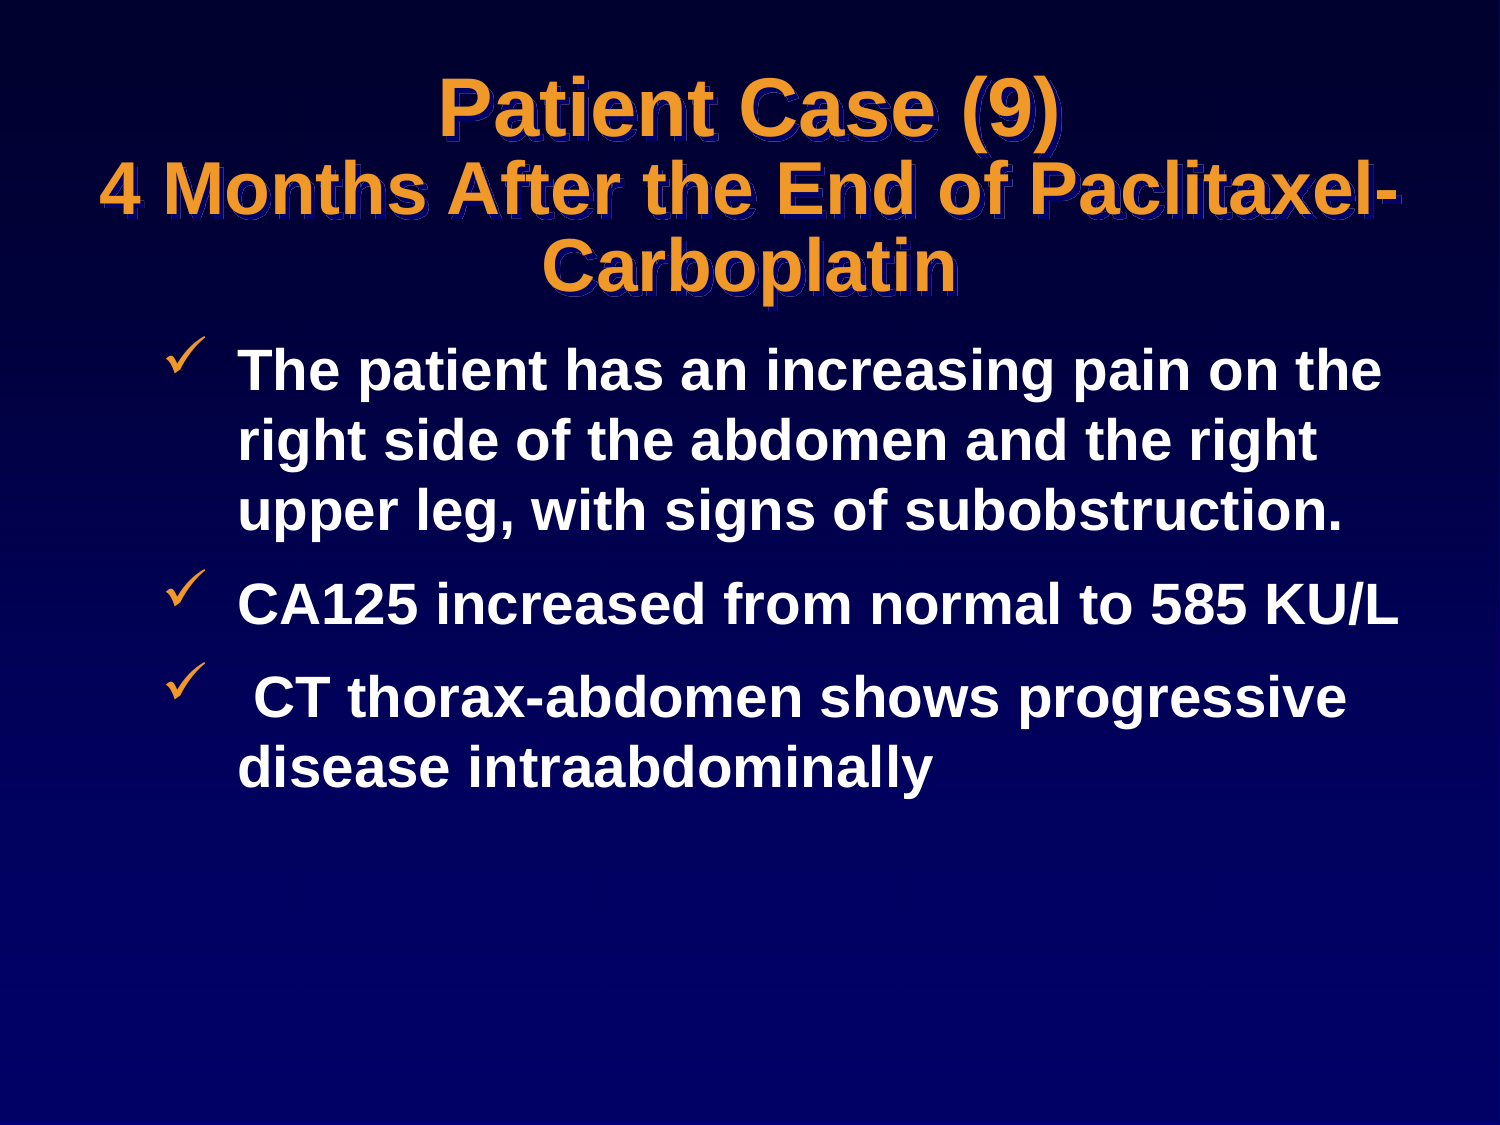

# Patient Case (9) 4 Months After the End of Paclitaxel-Carboplatin
The patient has an increasing pain on the right side of the abdomen and the right upper leg, with signs of subobstruction.
CA125 increased from normal to 585 KU/L
 CT thorax-abdomen shows progressive disease intraabdominally